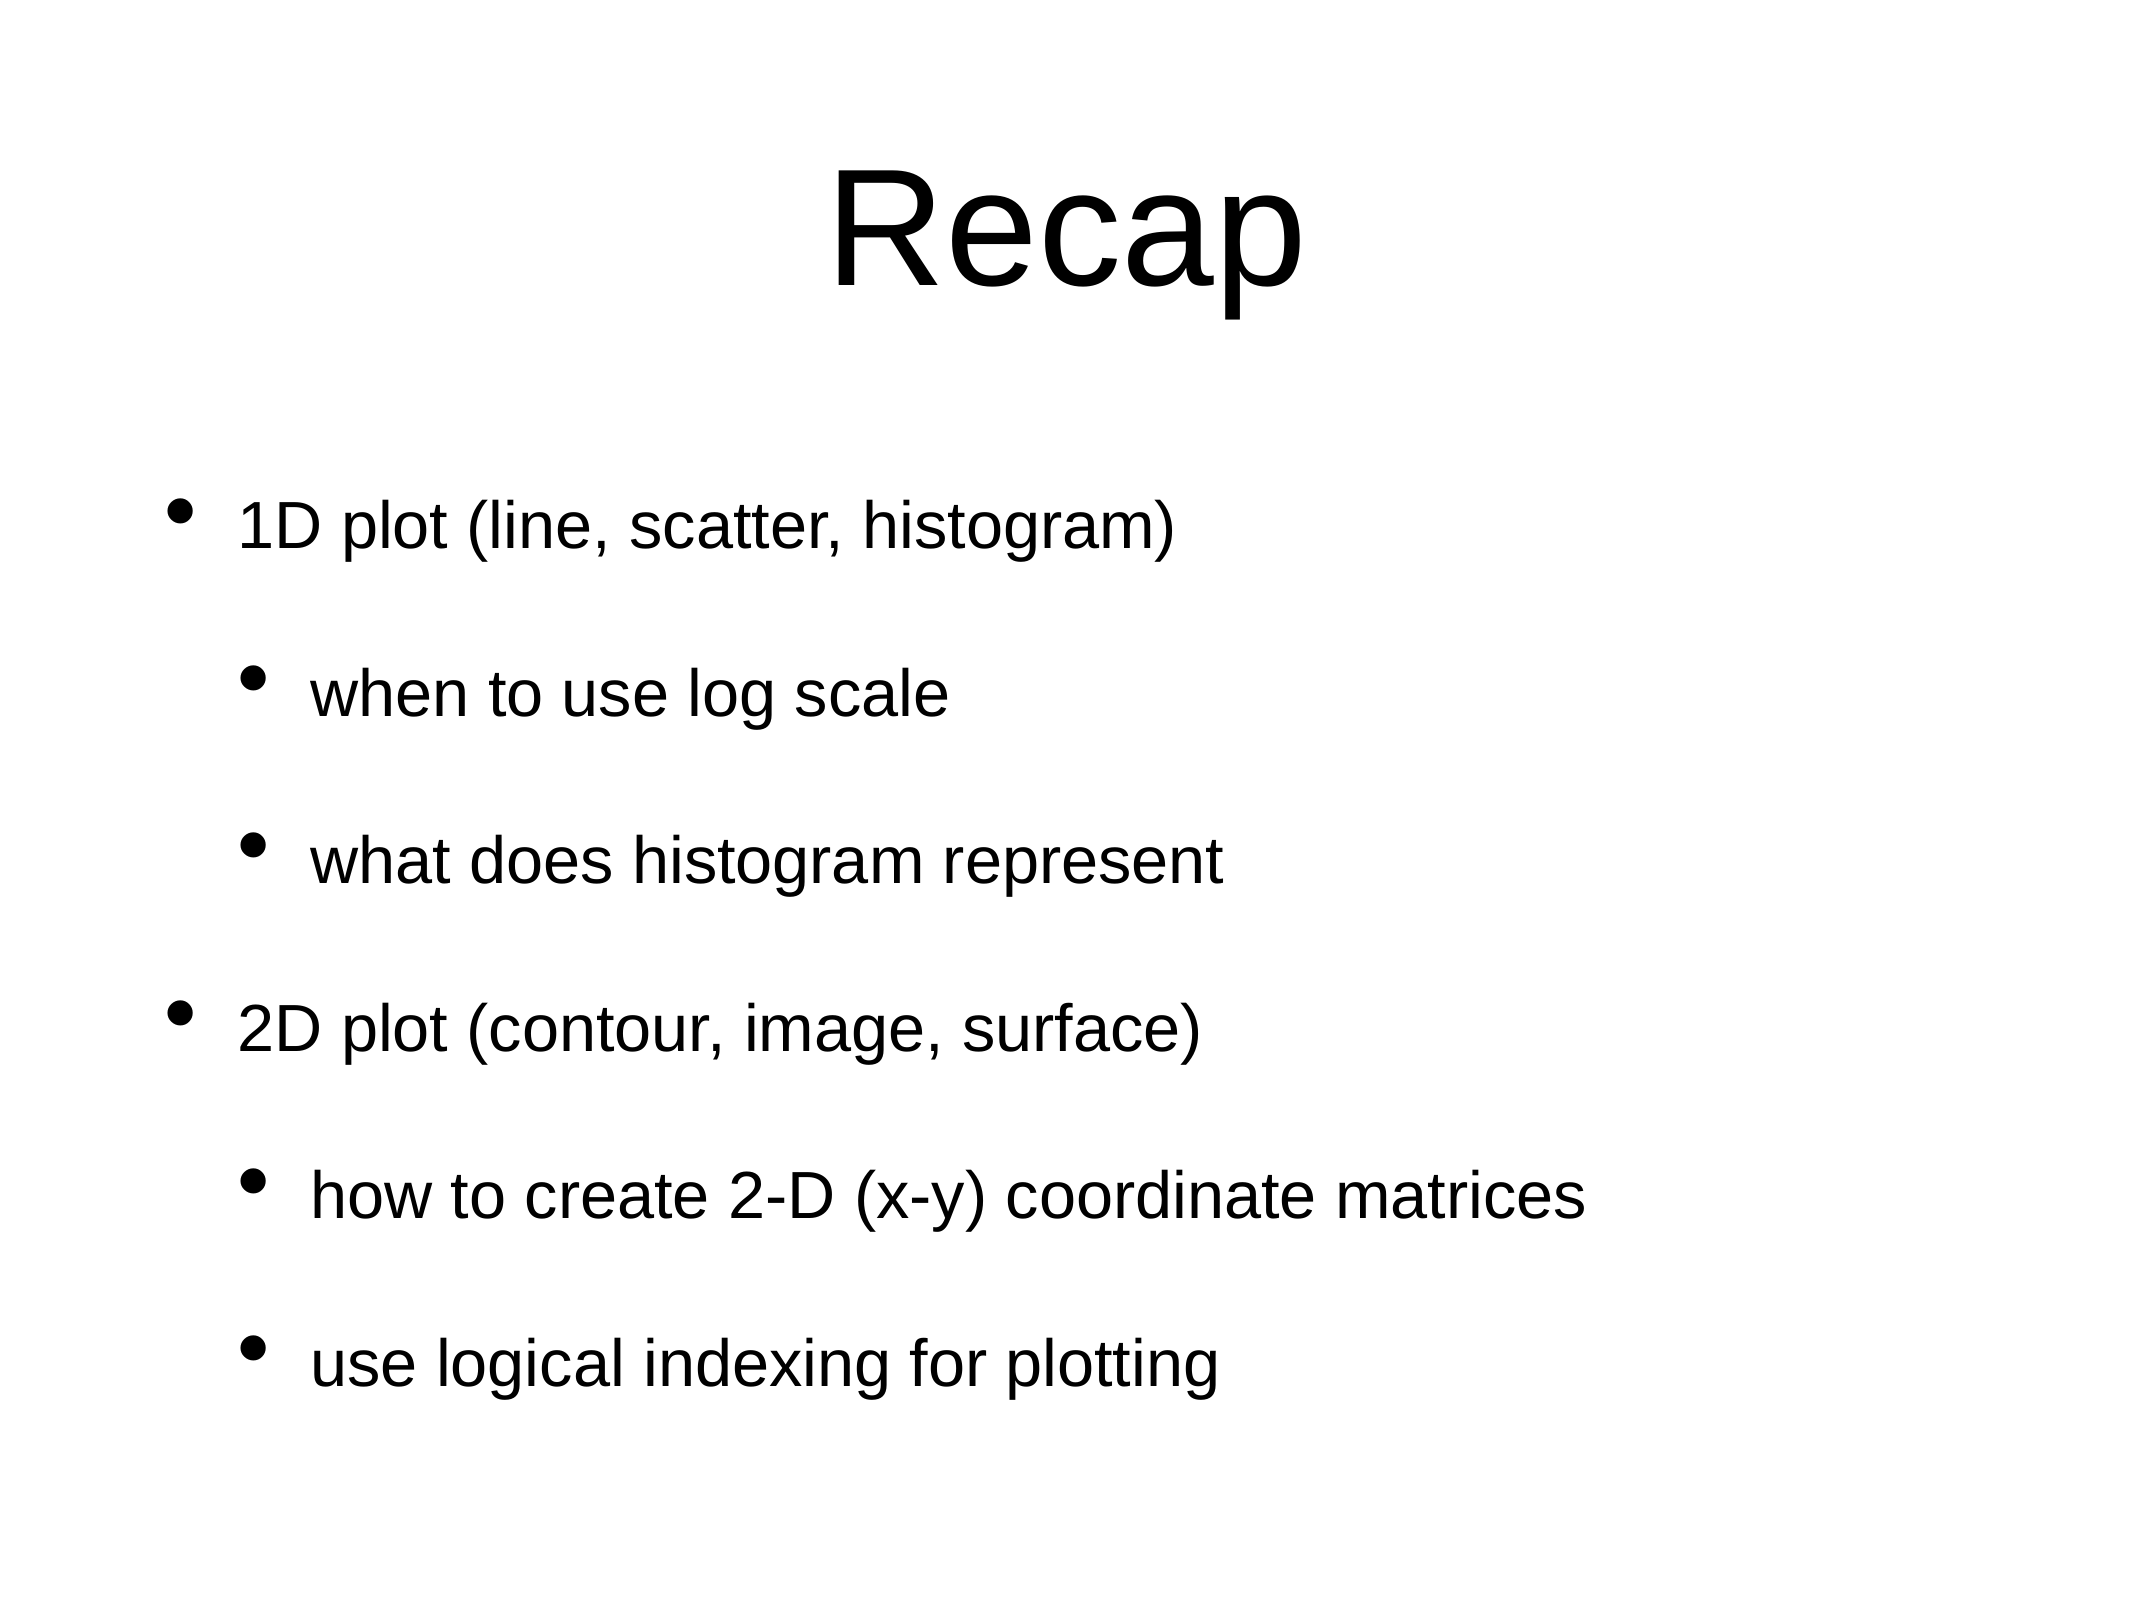

# Recap
1D plot (line, scatter, histogram)
when to use log scale
what does histogram represent
2D plot (contour, image, surface)
how to create 2-D (x-y) coordinate matrices
use logical indexing for plotting